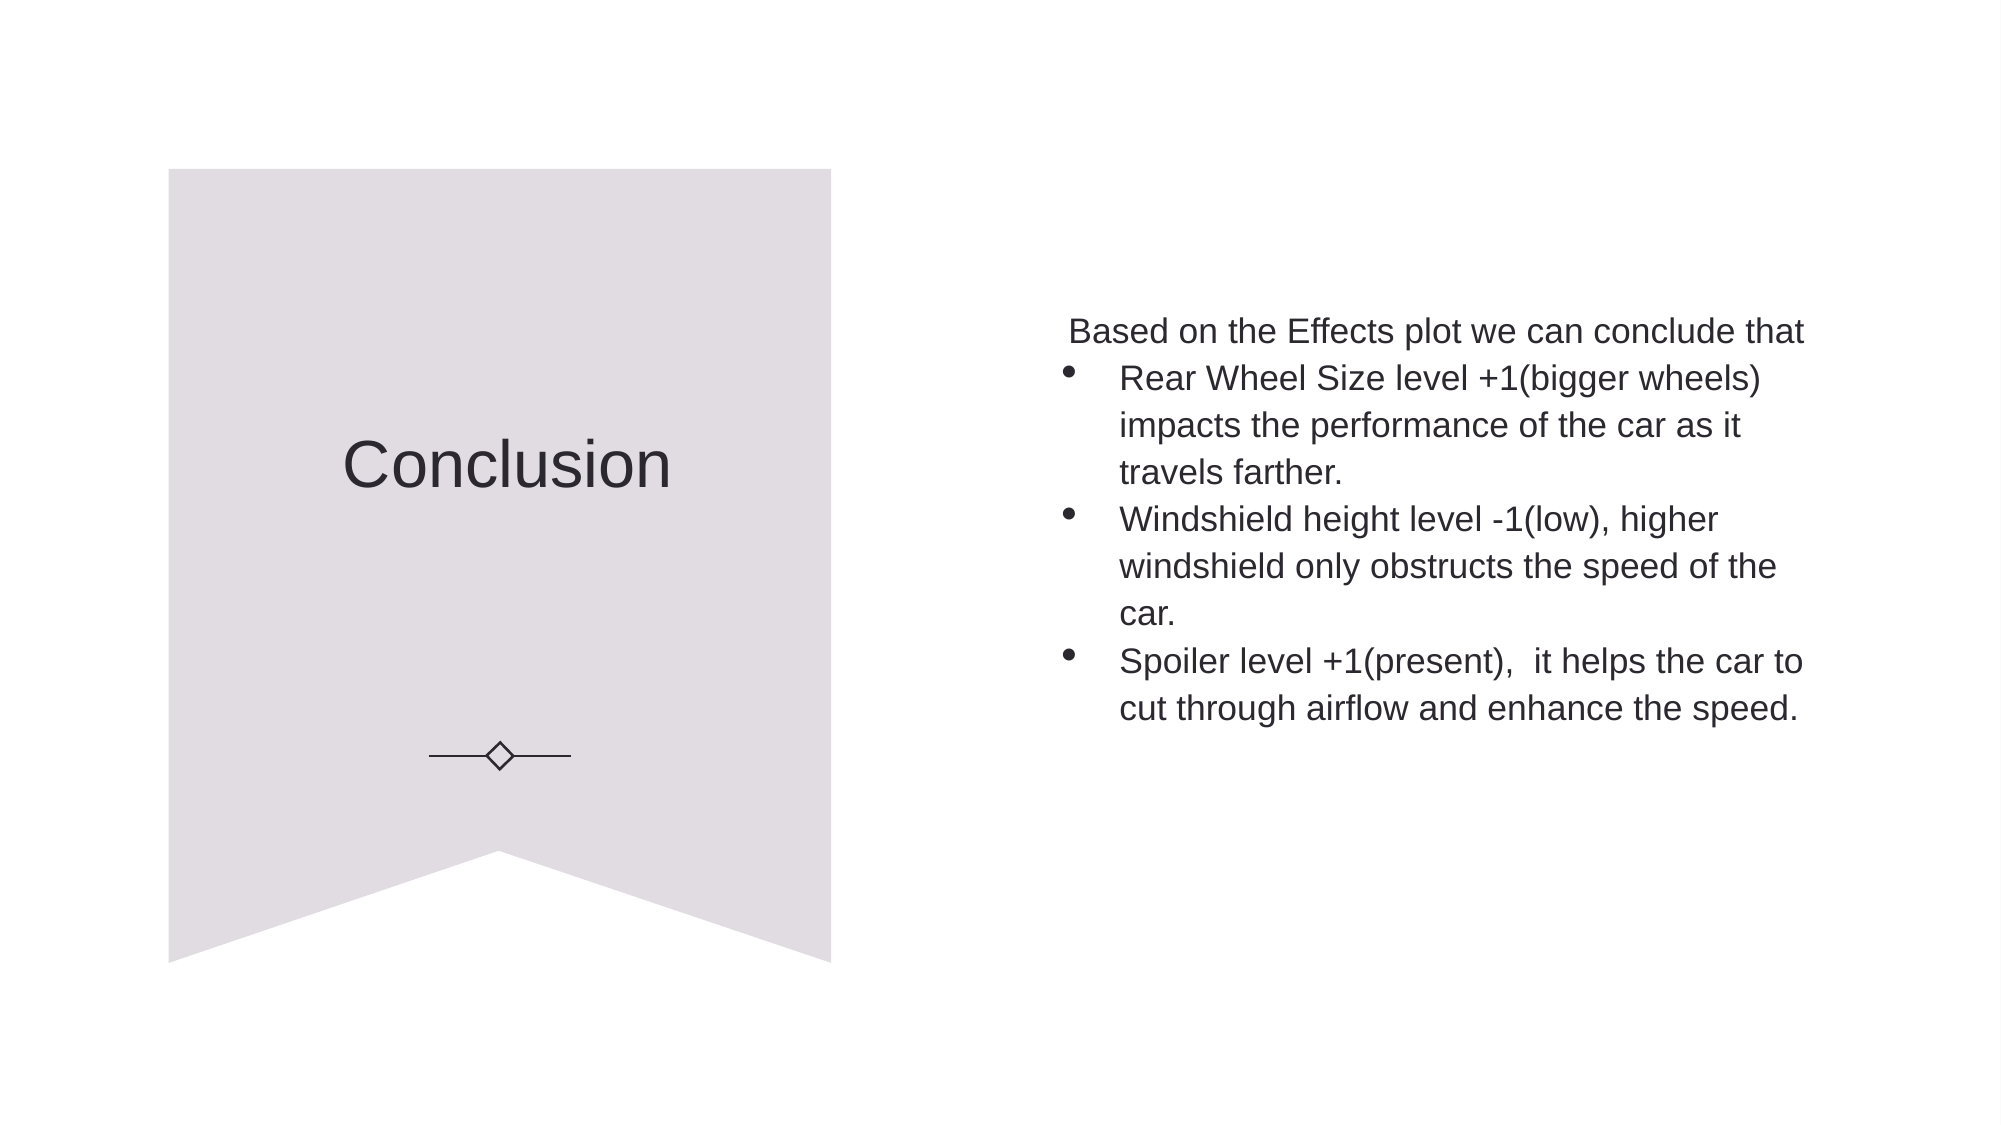

Based on the Effects plot we can conclude that
Rear Wheel Size level +1(bigger wheels) impacts the performance of the car as it travels farther.
Windshield height level -1(low), higher windshield only obstructs the speed of the car.
Spoiler level +1(present),  it helps the car to cut through airflow and enhance the speed.

# Conclusion